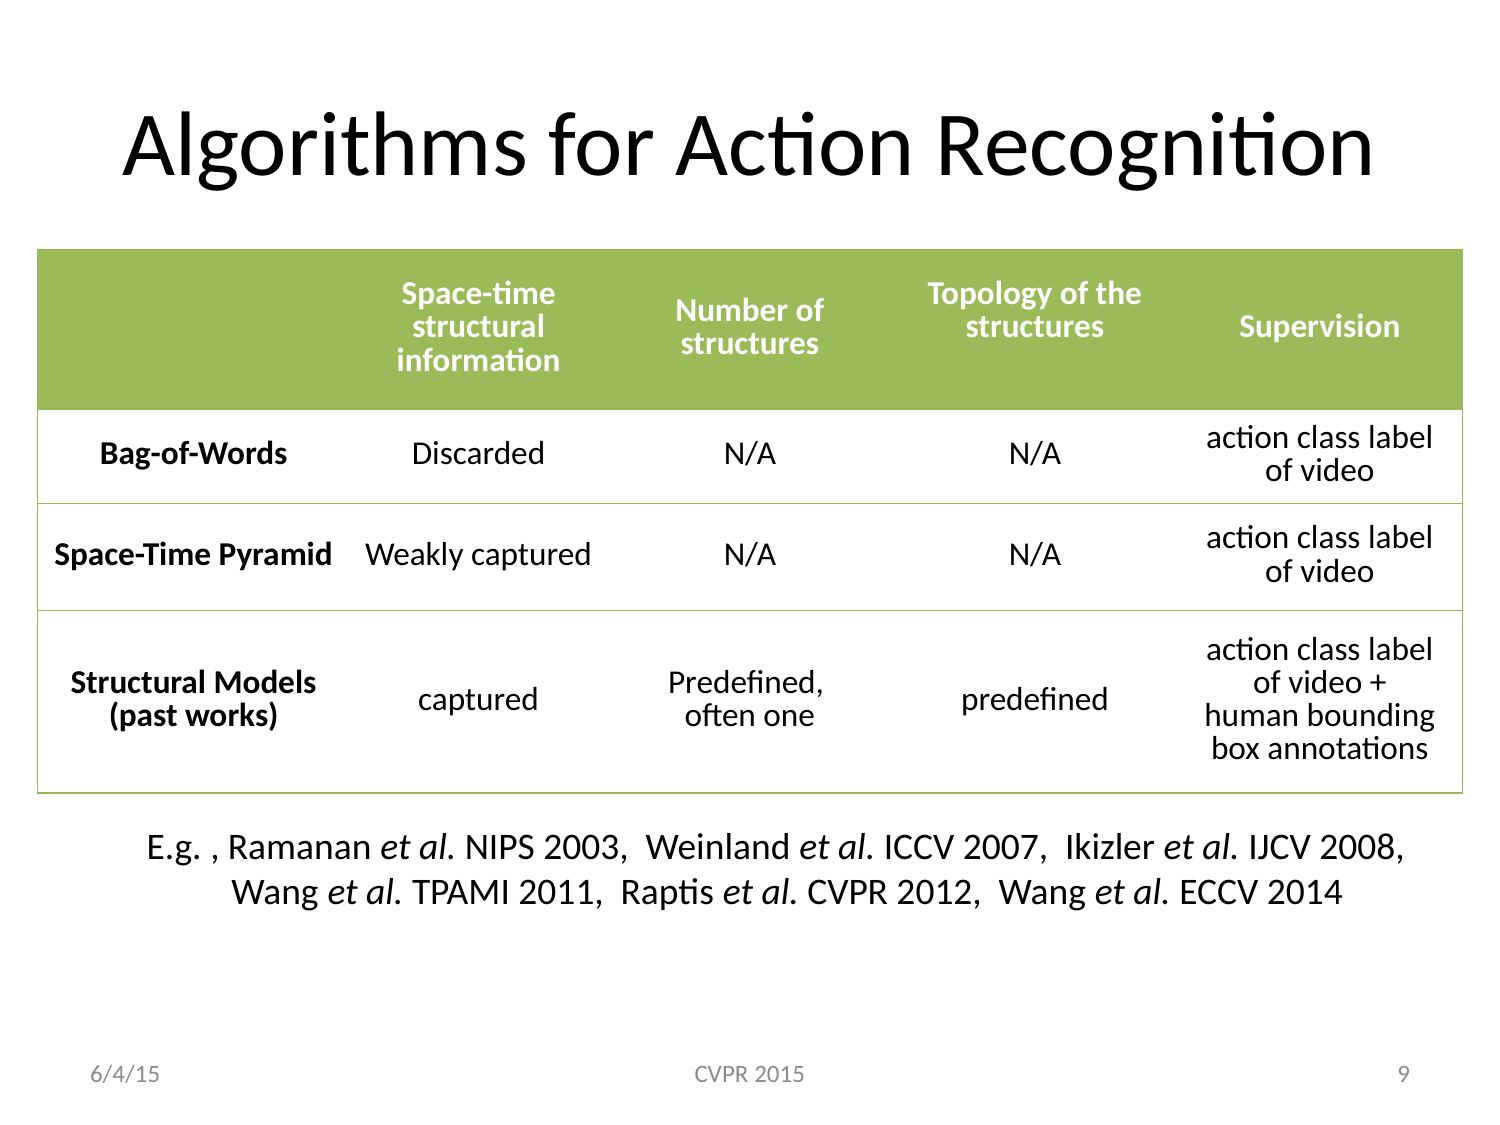

# Algorithms for Action Recognition
|  | Space-time structural information | Number of structures | Topology of the structures | Supervision |
| --- | --- | --- | --- | --- |
| Bag-of-Words | Discarded | N/A | N/A | action class label of video |
| Space-Time Pyramid | Weakly captured | N/A | N/A | action class label of video |
| Structural Models (past works) | captured | Predefined, often one | predefined | action class label of video + human bounding box annotations |
E.g. , Ramanan et al. NIPS 2003,  Weinland et al. ICCV 2007,  Ikizler et al. IJCV 2008,
          Wang et al. TPAMI 2011,  Raptis et al. CVPR 2012,  Wang et al. ECCV 2014
6/4/15
CVPR 2015
9